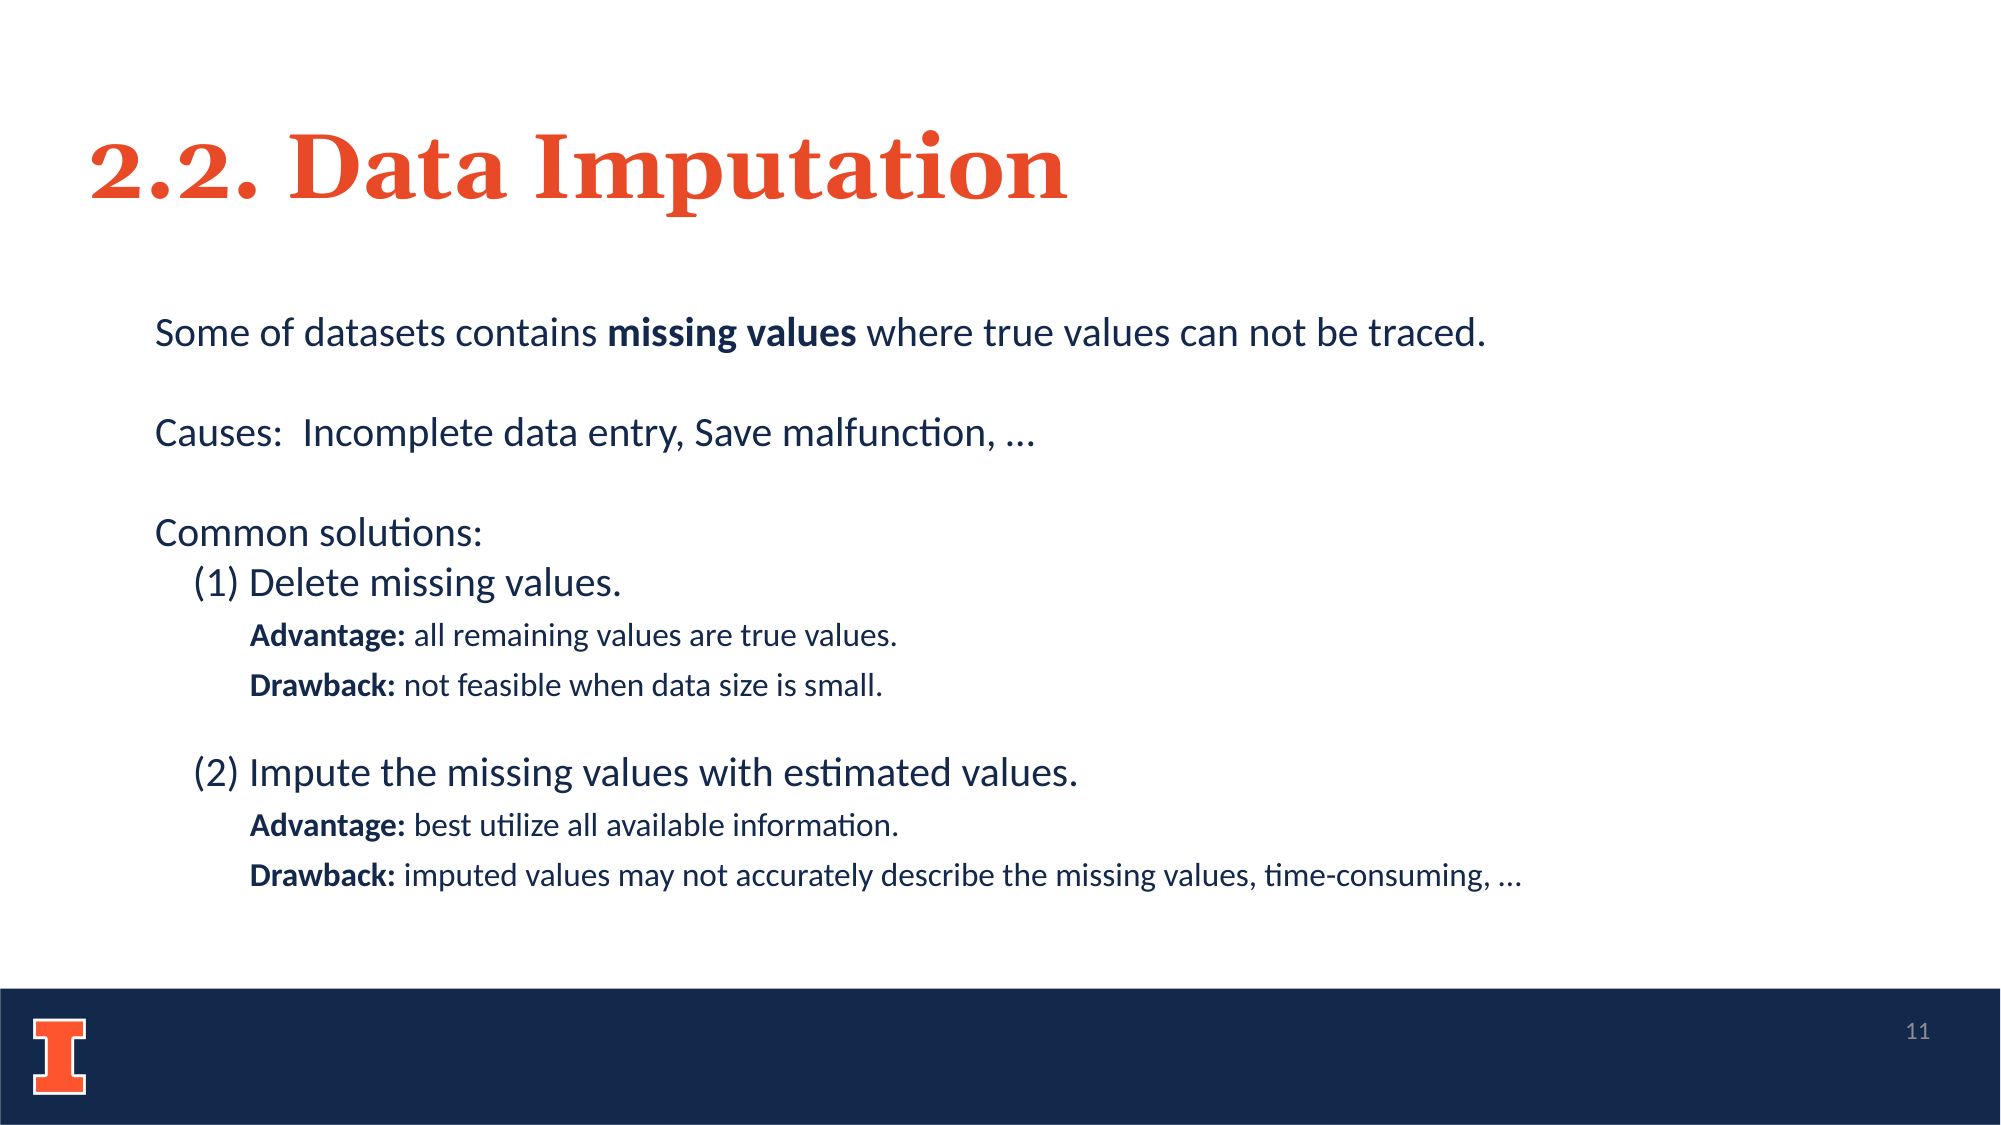

2.2. Data Imputation
Some of datasets contains missing values where true values can not be traced.

Causes:  Incomplete data entry, Save malfunction, …

Common solutions:
    (1) Delete missing values.
          Advantage: all remaining values are true values.
          Drawback: not feasible when data size is small.

    (2) Impute the missing values with estimated values.
          Advantage: best utilize all available information.
          Drawback: imputed values may not accurately describe the missing values, time-consuming, …

11